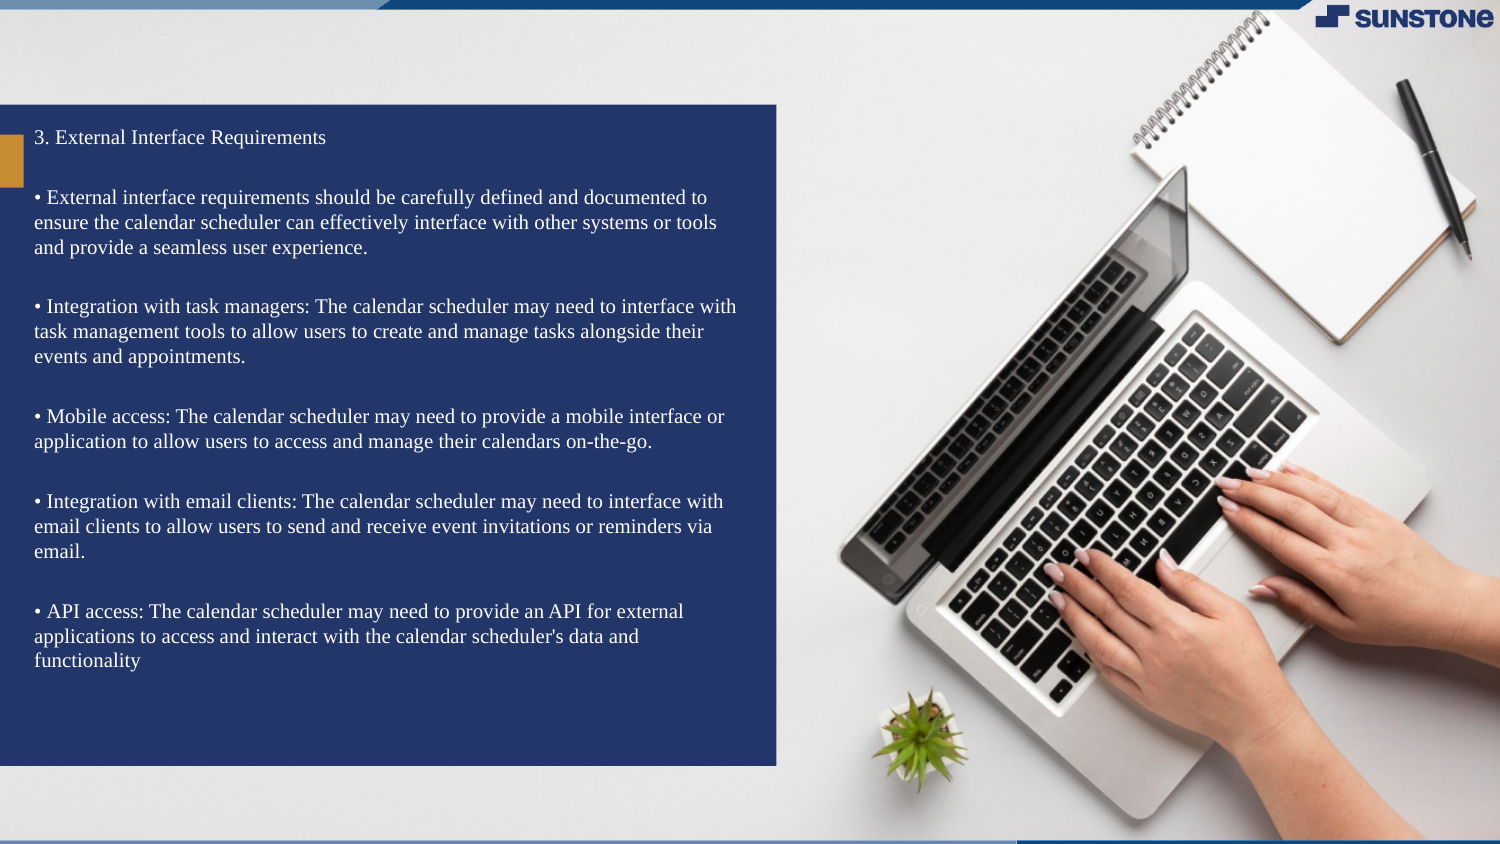

3. External Interface Requirements

• External interface requirements should be carefully defined and documented to ensure the calendar scheduler can effectively interface with other systems or tools and provide a seamless user experience.

• Integration with task managers: The calendar scheduler may need to interface with task management tools to allow users to create and manage tasks alongside their events and appointments.

• Mobile access: The calendar scheduler may need to provide a mobile interface or application to allow users to access and manage their calendars on-the-go.

• Integration with email clients: The calendar scheduler may need to interface with email clients to allow users to send and receive event invitations or reminders via email.

• API access: The calendar scheduler may need to provide an API for external applications to access and interact with the calendar scheduler's data and functionality